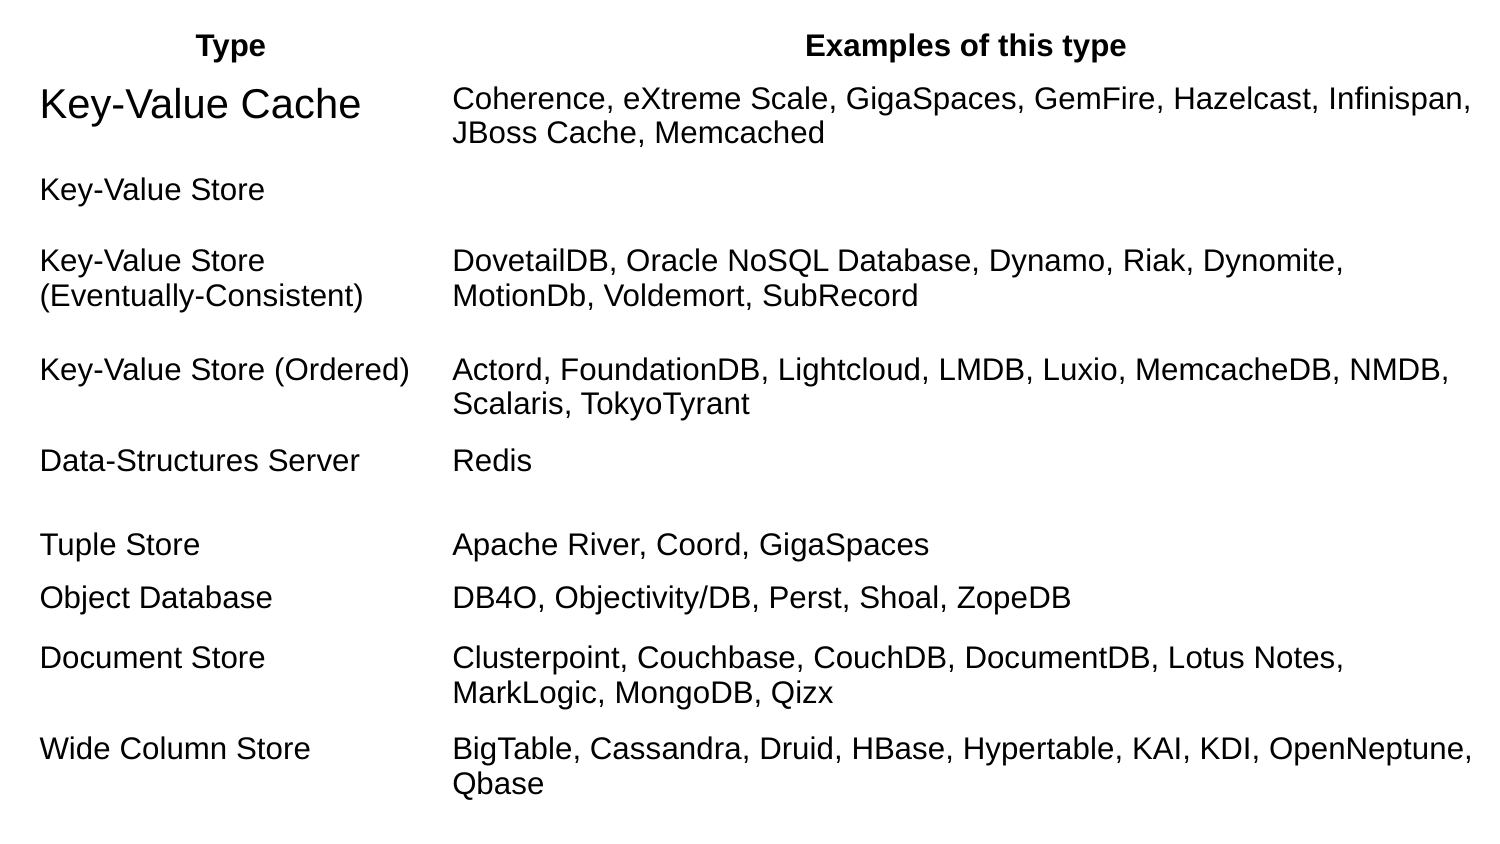

| Type | Examples of this type |
| --- | --- |
| Key-Value Cache | Coherence, eXtreme Scale, GigaSpaces, GemFire, Hazelcast, Infinispan, JBoss Cache, Memcached |
| Key-Value Store |  |
| Key-Value Store (Eventually-Consistent) | DovetailDB, Oracle NoSQL Database, Dynamo, Riak, Dynomite, MotionDb, Voldemort, SubRecord |
| Key-Value Store (Ordered) | Actord, FoundationDB, Lightcloud, LMDB, Luxio, MemcacheDB, NMDB, Scalaris, TokyoTyrant |
| Data-Structures Server | Redis |
| Tuple Store | Apache River, Coord, GigaSpaces |
| Object Database | DB4O, Objectivity/DB, Perst, Shoal, ZopeDB |
| Document Store | Clusterpoint, Couchbase, CouchDB, DocumentDB, Lotus Notes, MarkLogic, MongoDB, Qizx |
| Wide Column Store | BigTable, Cassandra, Druid, HBase, Hypertable, KAI, KDI, OpenNeptune, Qbase |